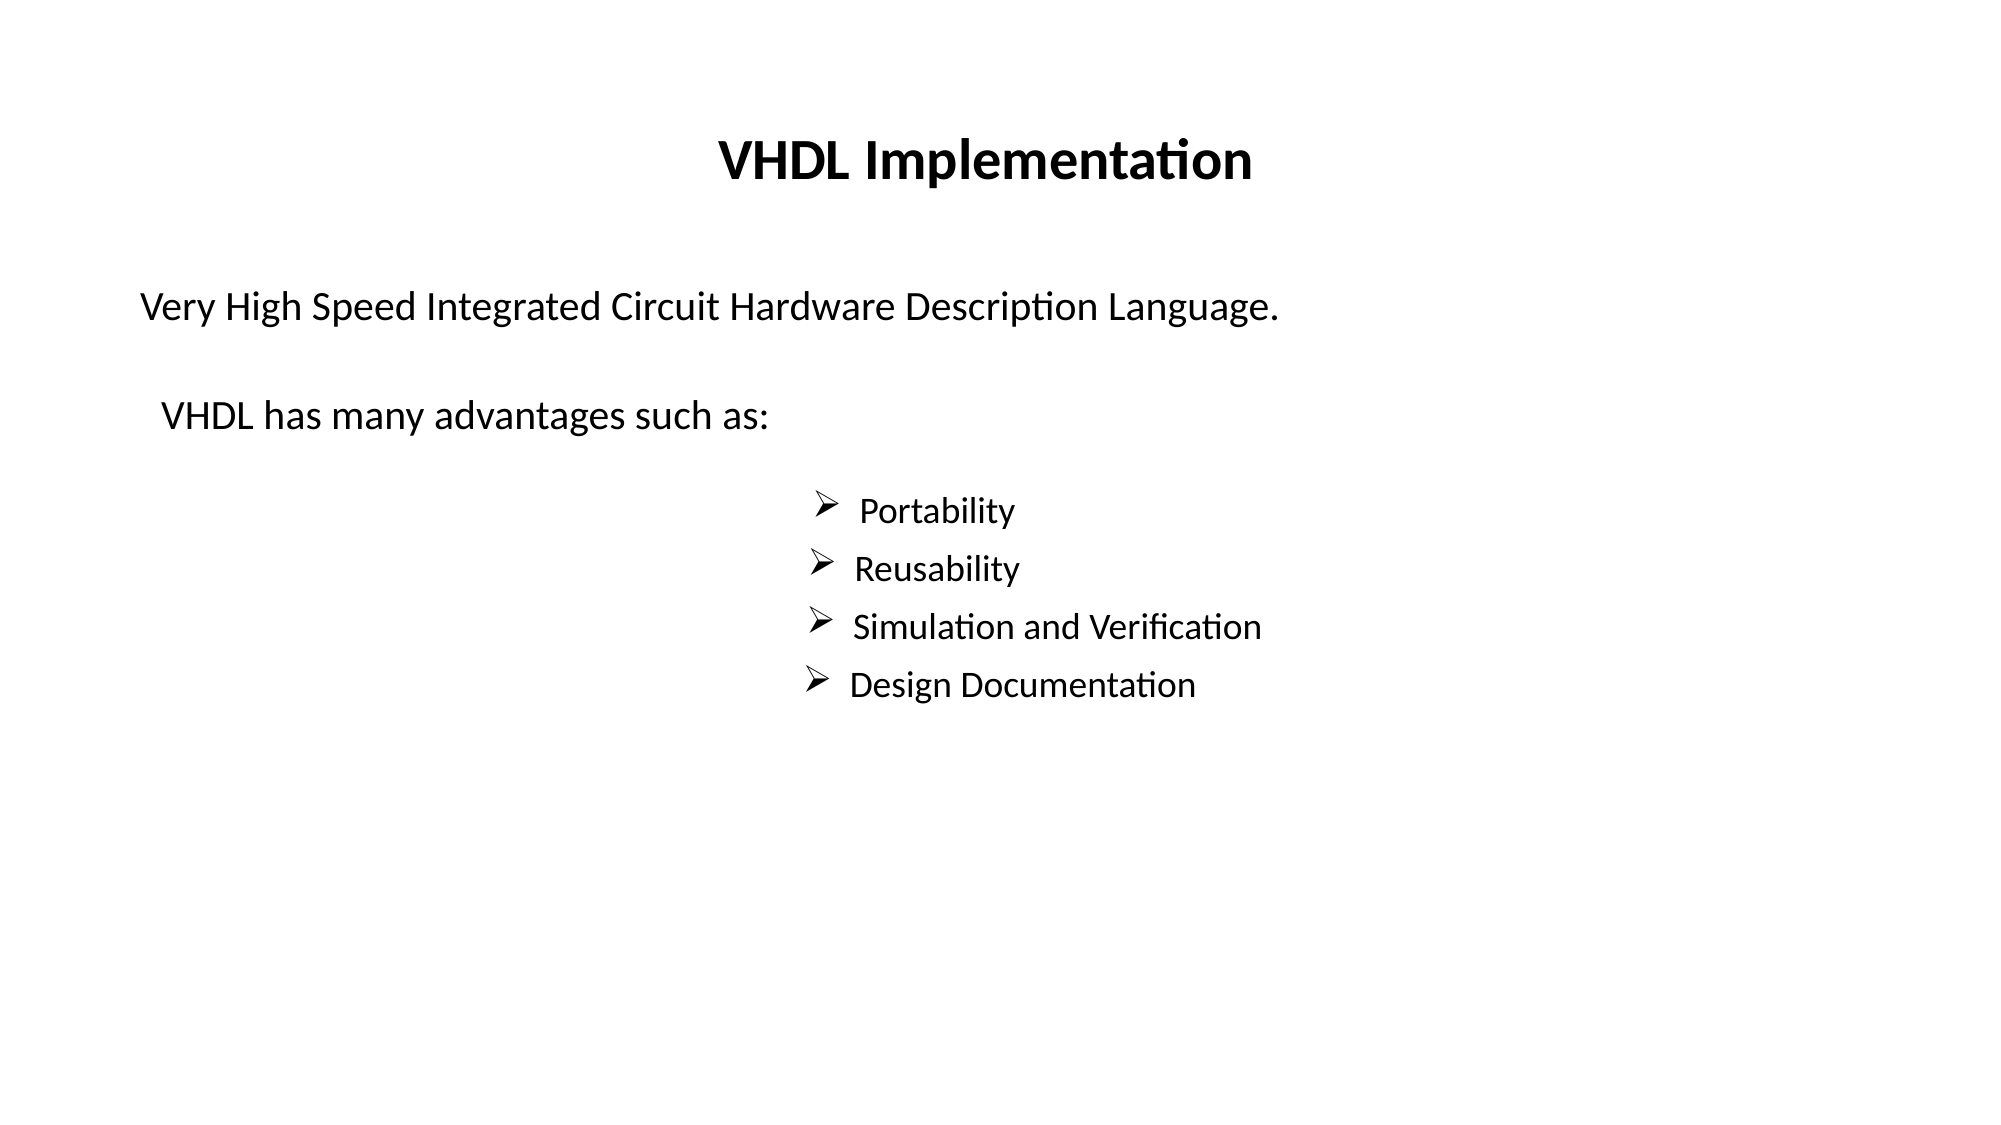

# VHDL Implementation
Very High Speed Integrated Circuit Hardware Description Language.
VHDL has many advantages such as:
Portability
Reusability
Simulation and Verification
Design Documentation